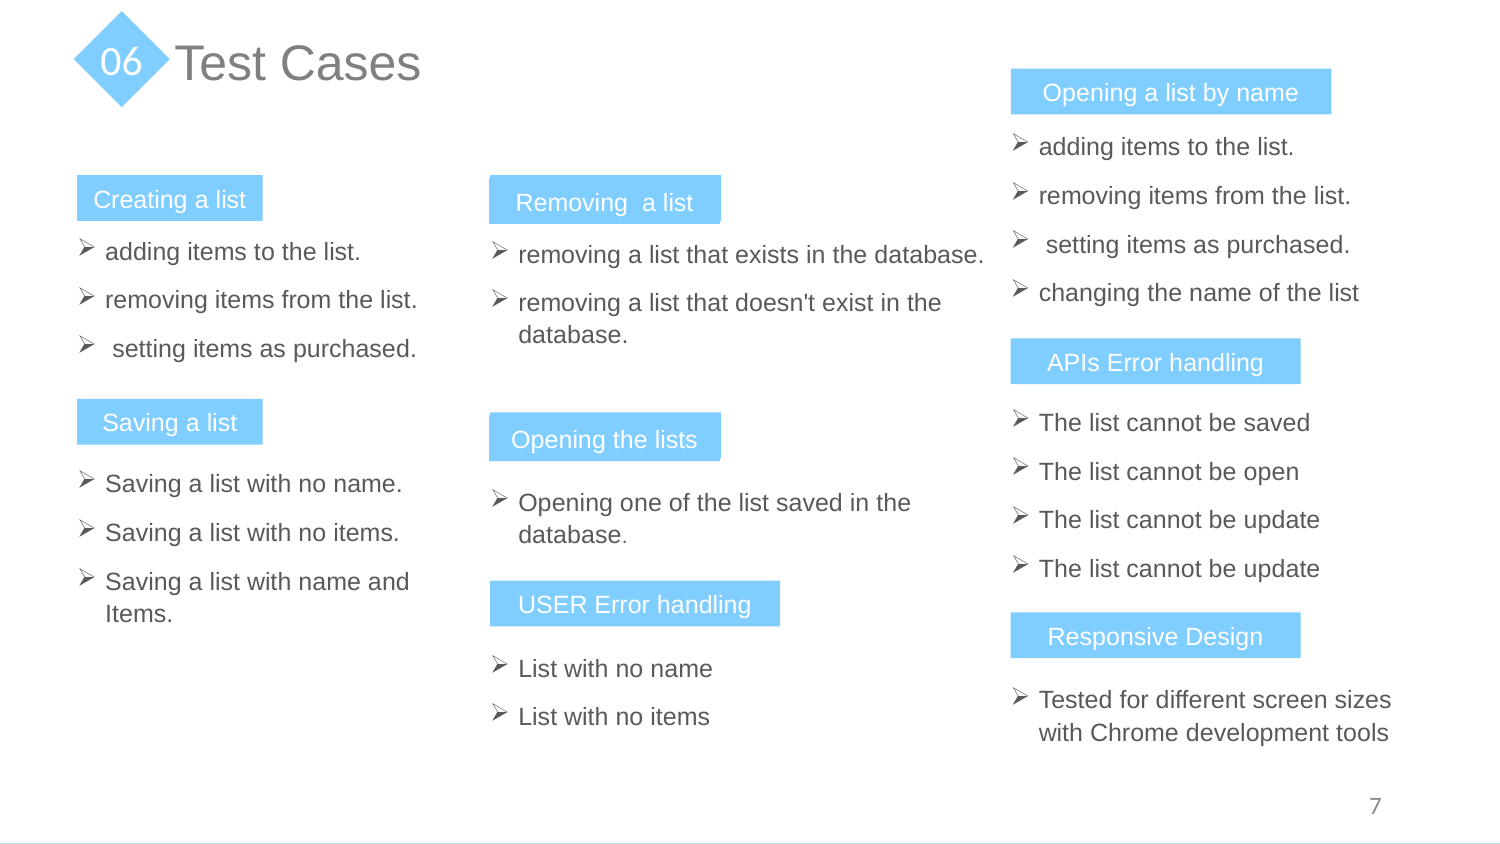

06
Test Cases

Opening a list by name
adding items to the list.
removing items from the list.
 setting items as purchased.
changing the name of the list
Removing  a list
Creating a list
Removing  a list
adding items to the list.
removing items from the list.
 setting items as purchased.
removing a list that exists in the database.
removing a list that doesn't exist in the database.

APIs Error handling

The list cannot be saved
The list cannot be open
The list cannot be update
The list cannot be update

Saving a list
Opening the lists
Opening the lists

Opening one of the list saved in the database.
Saving a list with no name.
Saving a list with no items.
Saving a list with name and Items.
USER Error handling

List with no name
List with no items
Responsive Design

Tested for different screen sizes with Chrome development tools
7